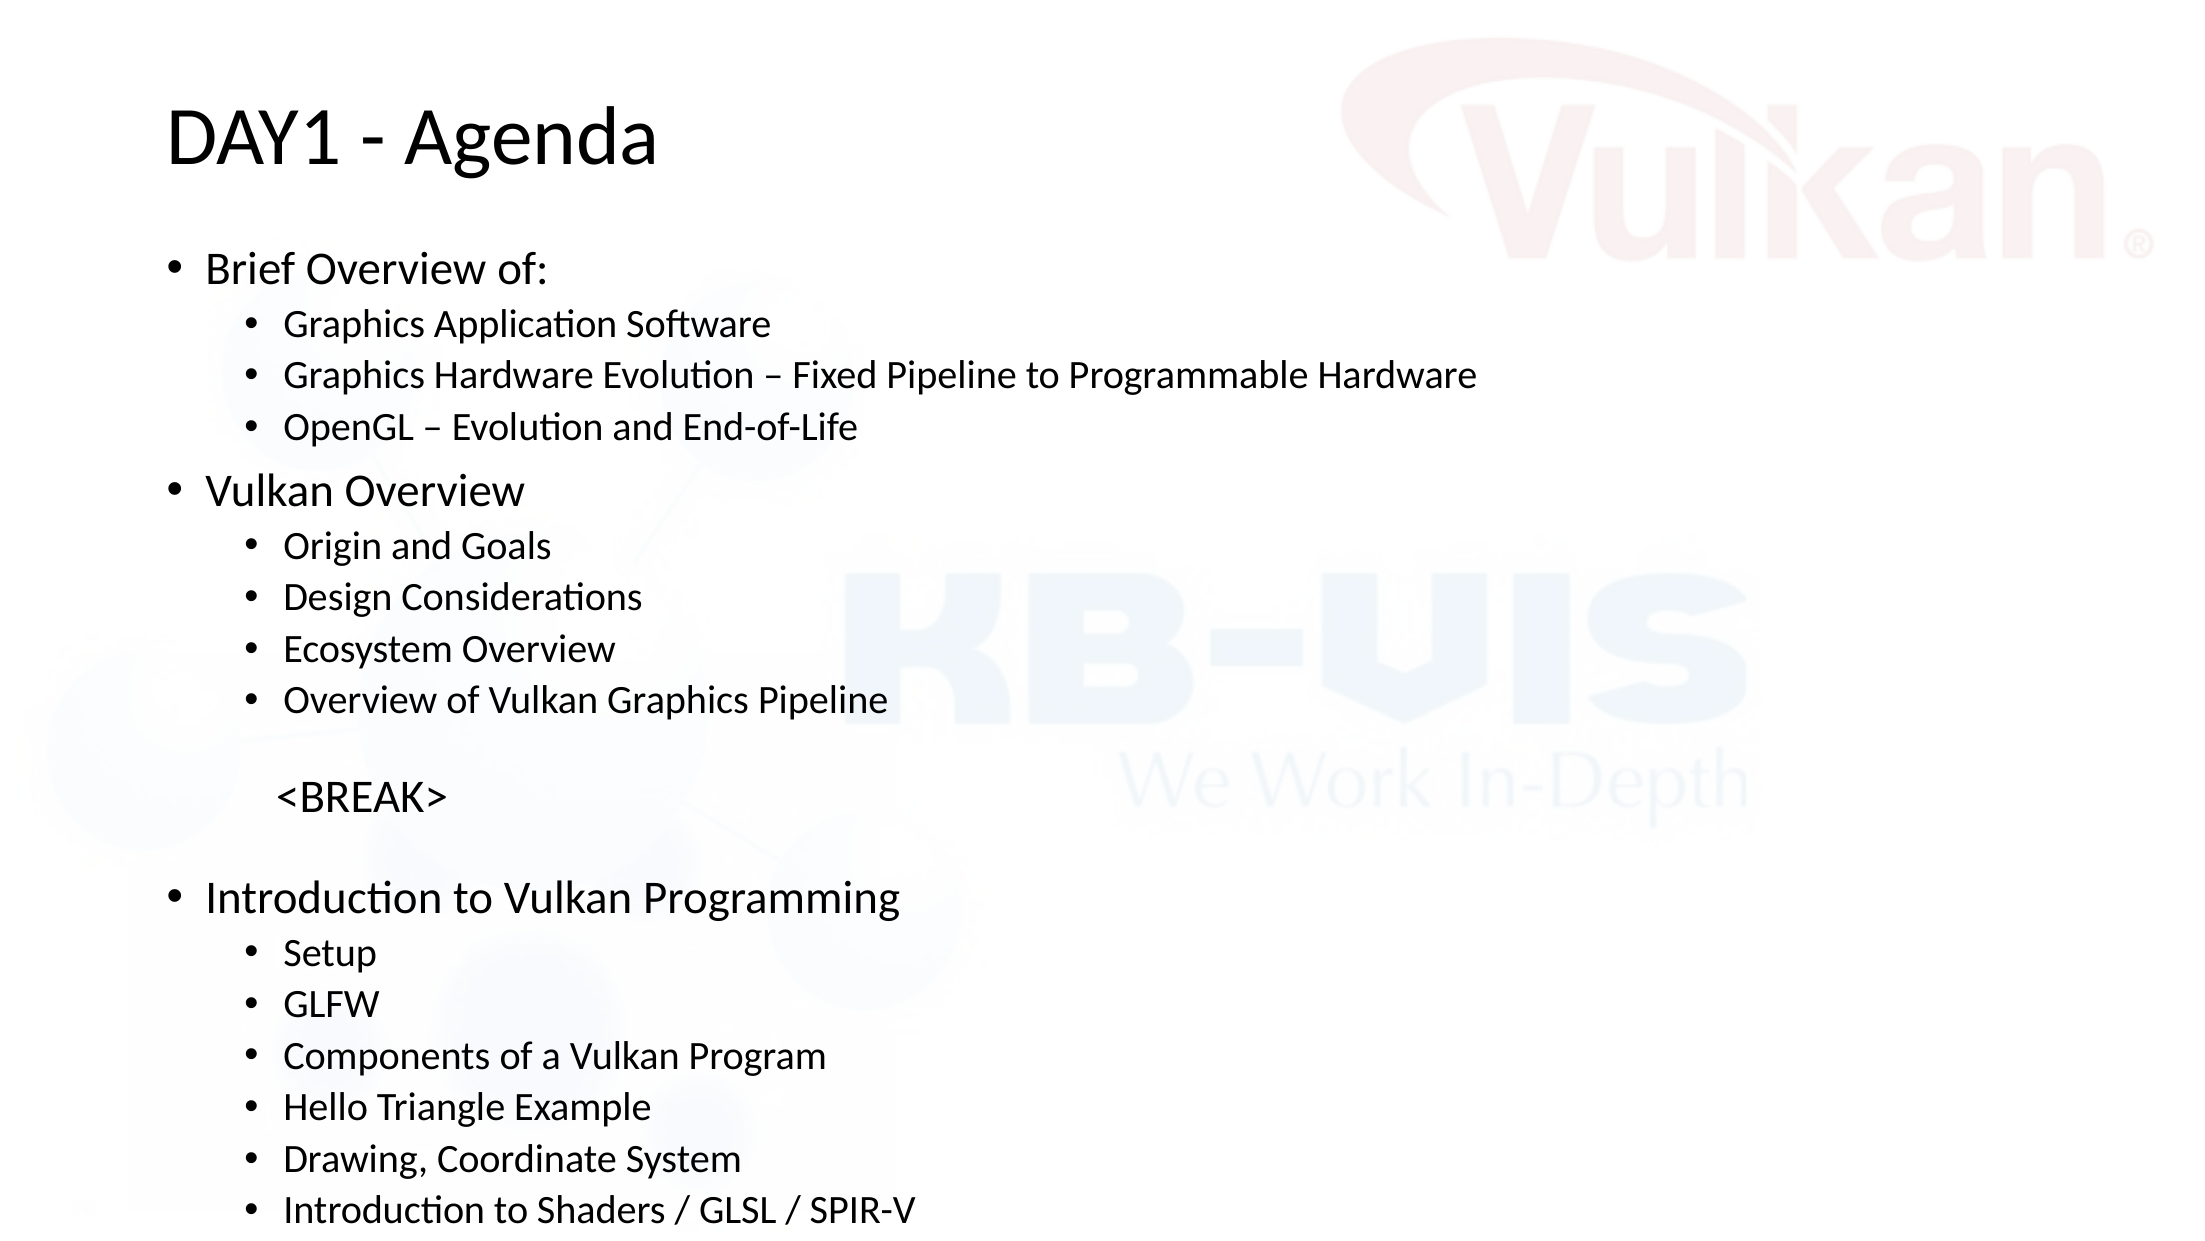

# DAY1 - Agenda
Brief Overview of:
Graphics Application Software
Graphics Hardware Evolution – Fixed Pipeline to Programmable Hardware
OpenGL – Evolution and End-of-Life
Vulkan Overview
Origin and Goals
Design Considerations
Ecosystem Overview
Overview of Vulkan Graphics Pipeline

	<BREAK>

Introduction to Vulkan Programming
Setup
GLFW
Components of a Vulkan Program
Hello Triangle Example
Drawing, Coordinate System
Introduction to Shaders / GLSL / SPIR-V